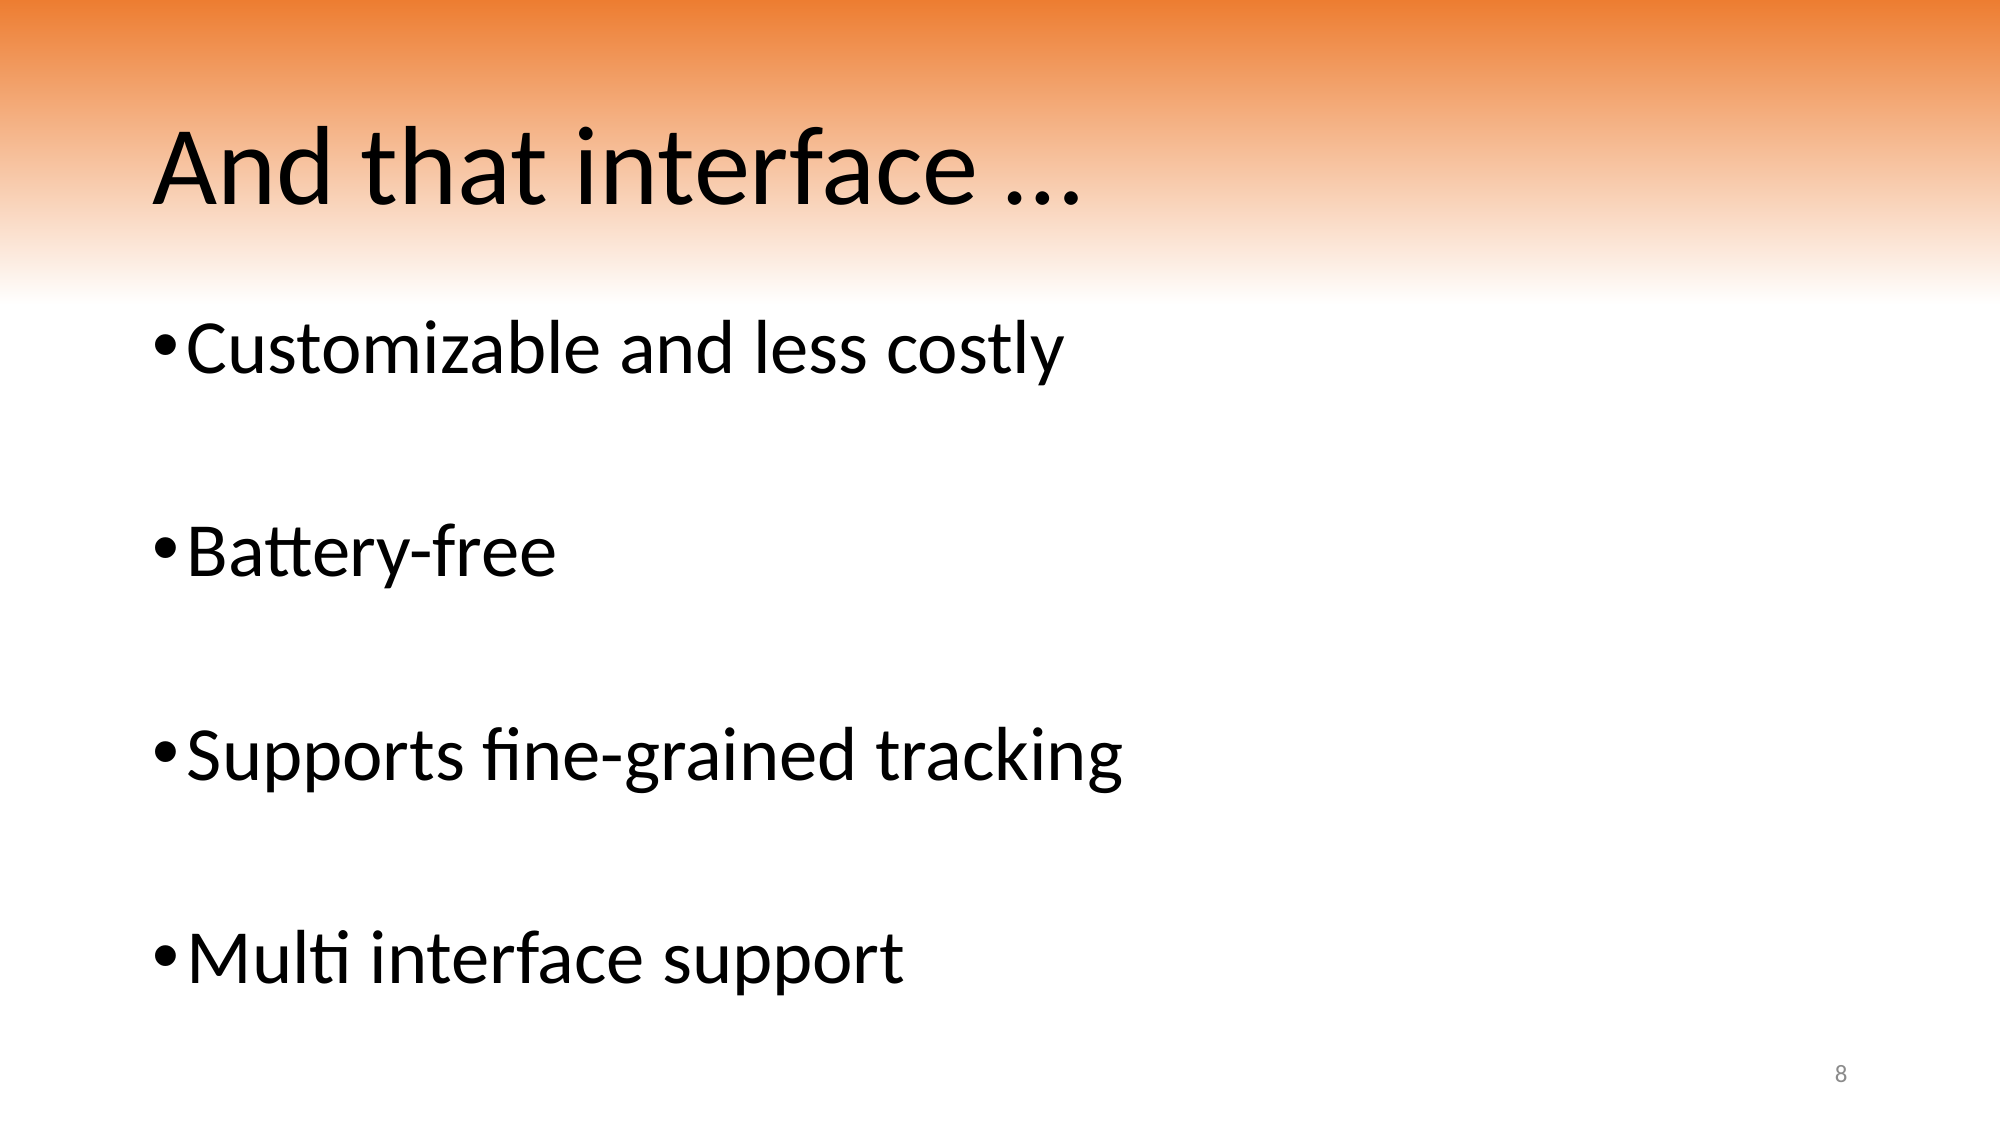

# And that interface …
Customizable and less costly

Battery-free

Supports fine-grained tracking

Multi interface support

8